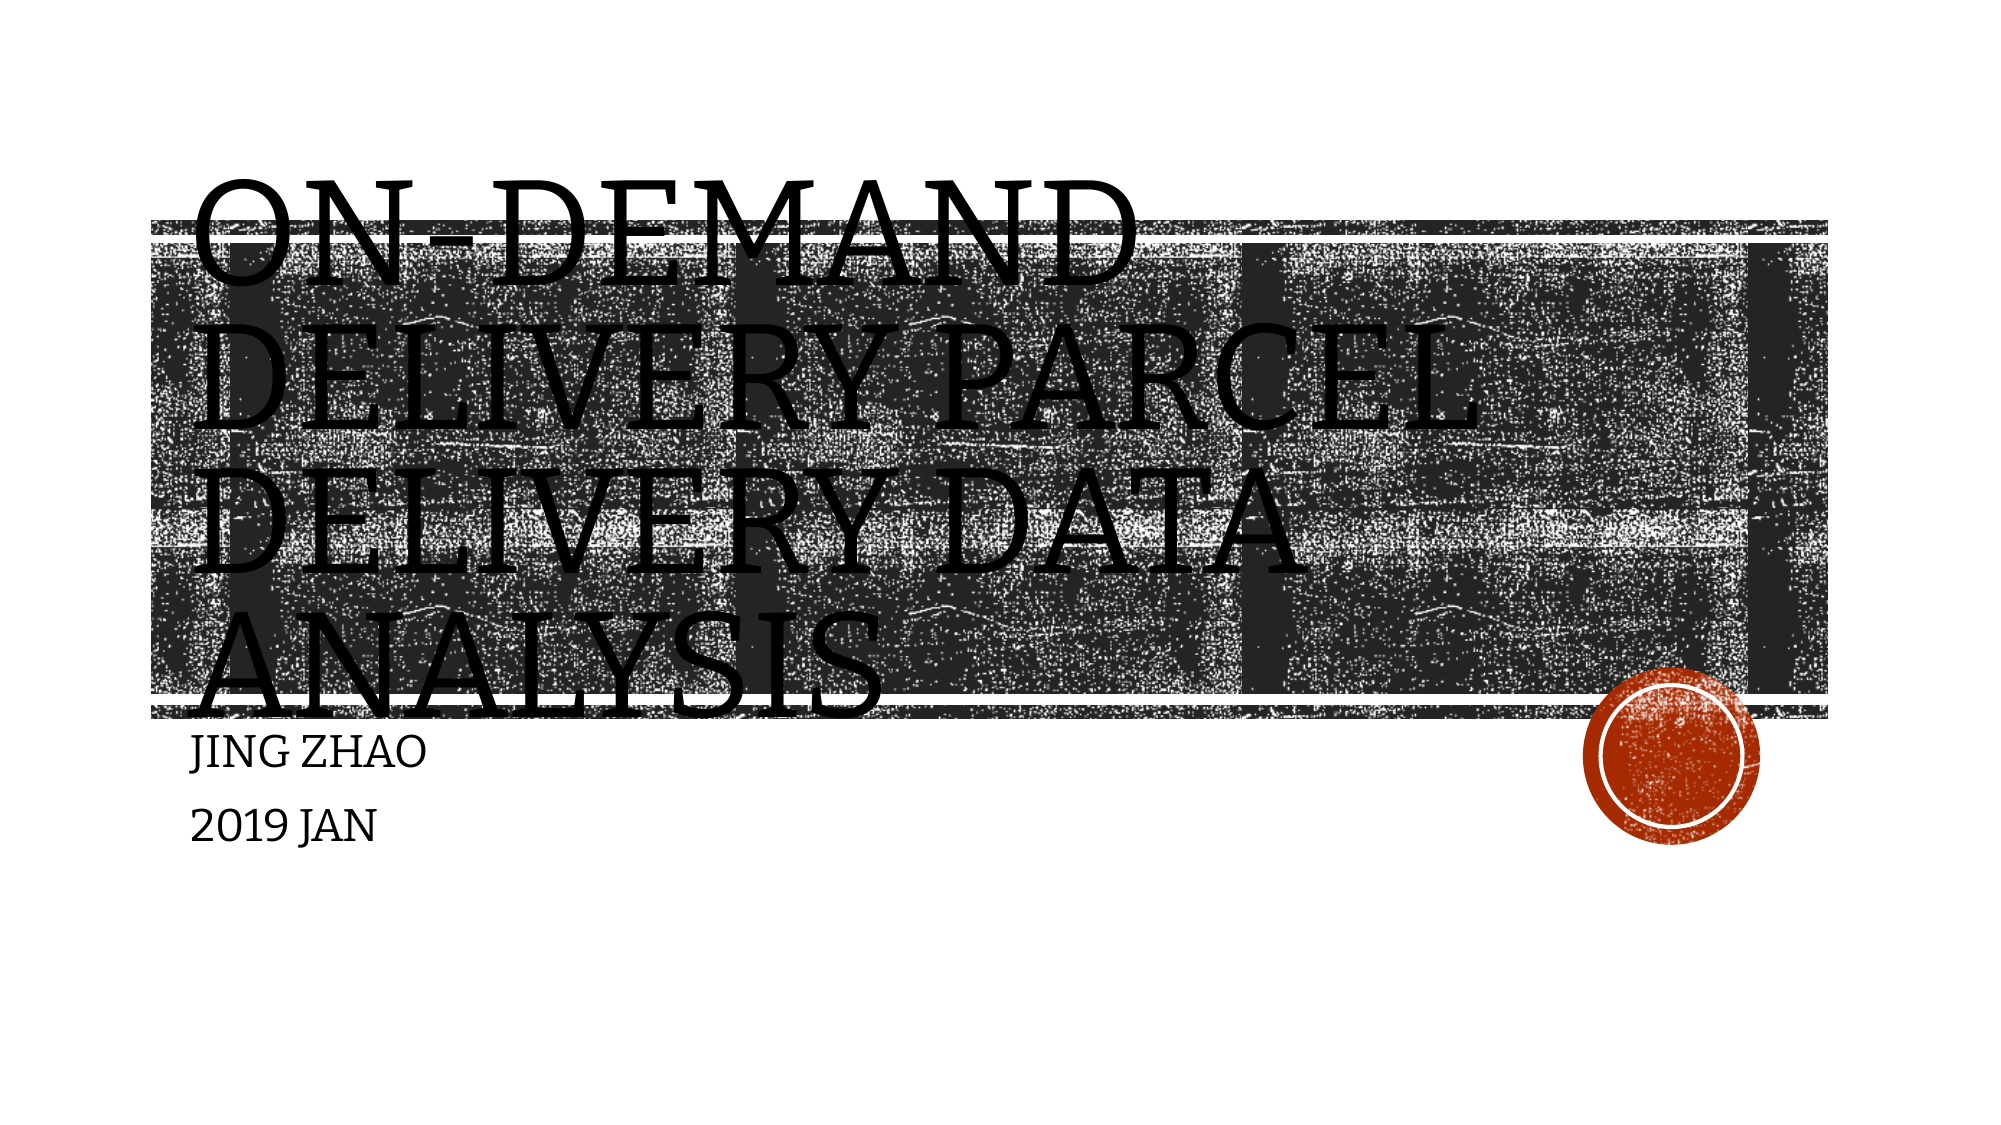

# ON-DEMAND DELIVERY Parcel delivery Data Analysis
JING ZHAO
2019 JAN